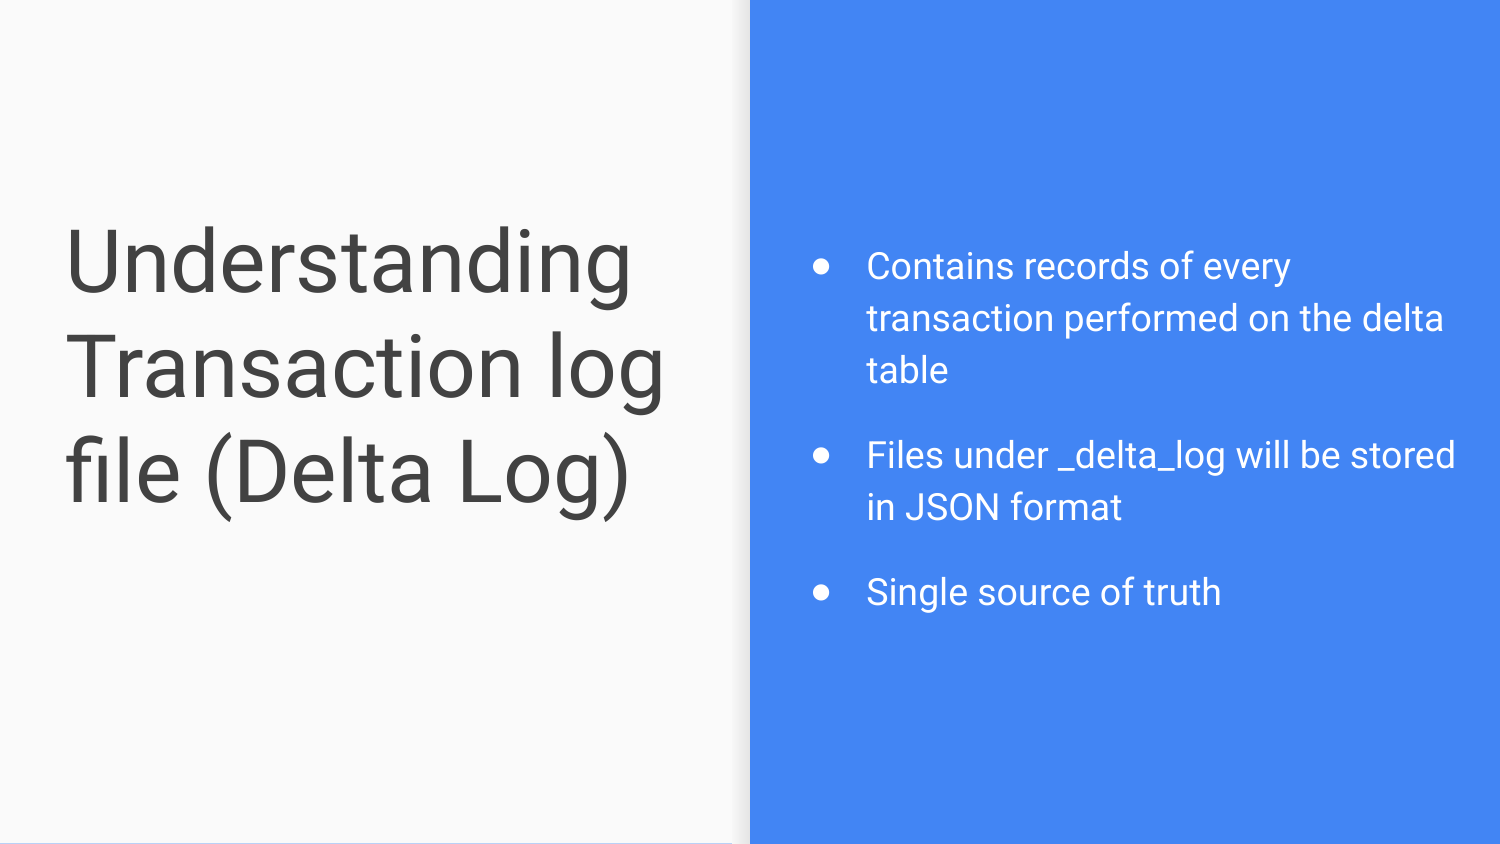

Contains records of every transaction performed on the delta table
Files under _delta_log will be stored in JSON format
Single source of truth
# Understanding Transaction log file (Delta Log)